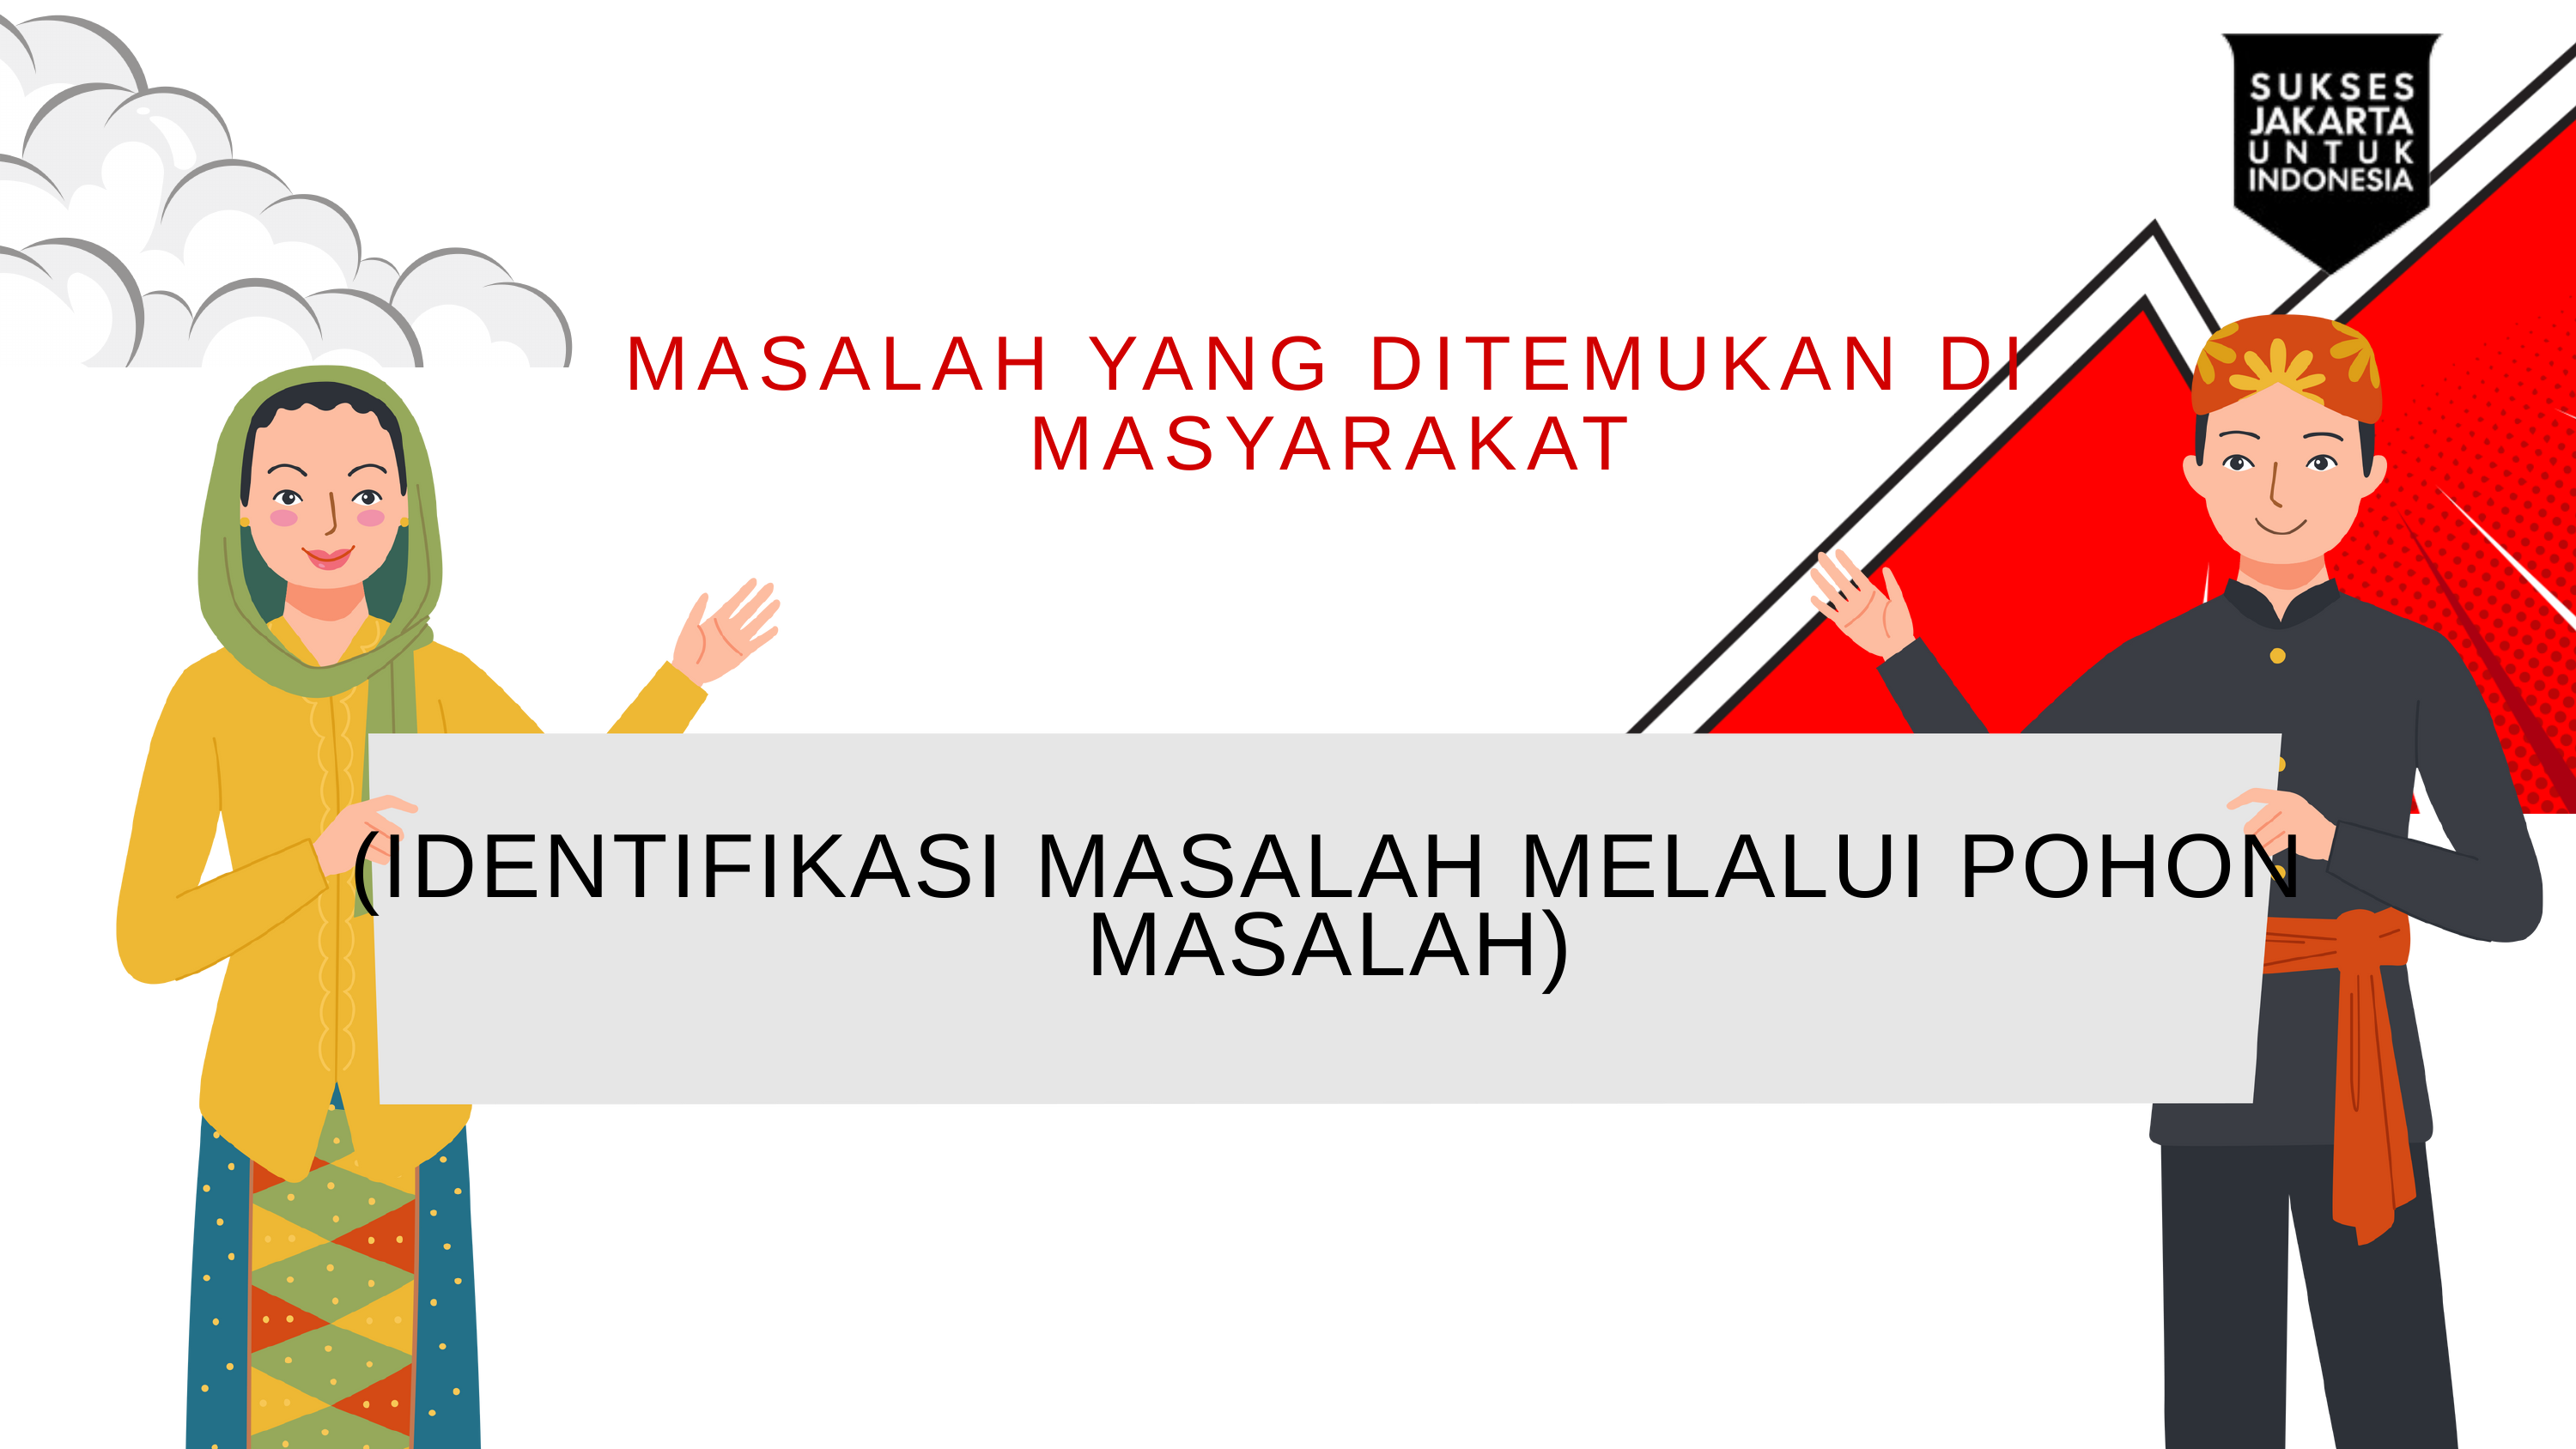

MASALAH YANG DITEMUKAN DI MASYARAKAT
(IDENTIFIKASI MASALAH MELALUI POHON MASALAH)